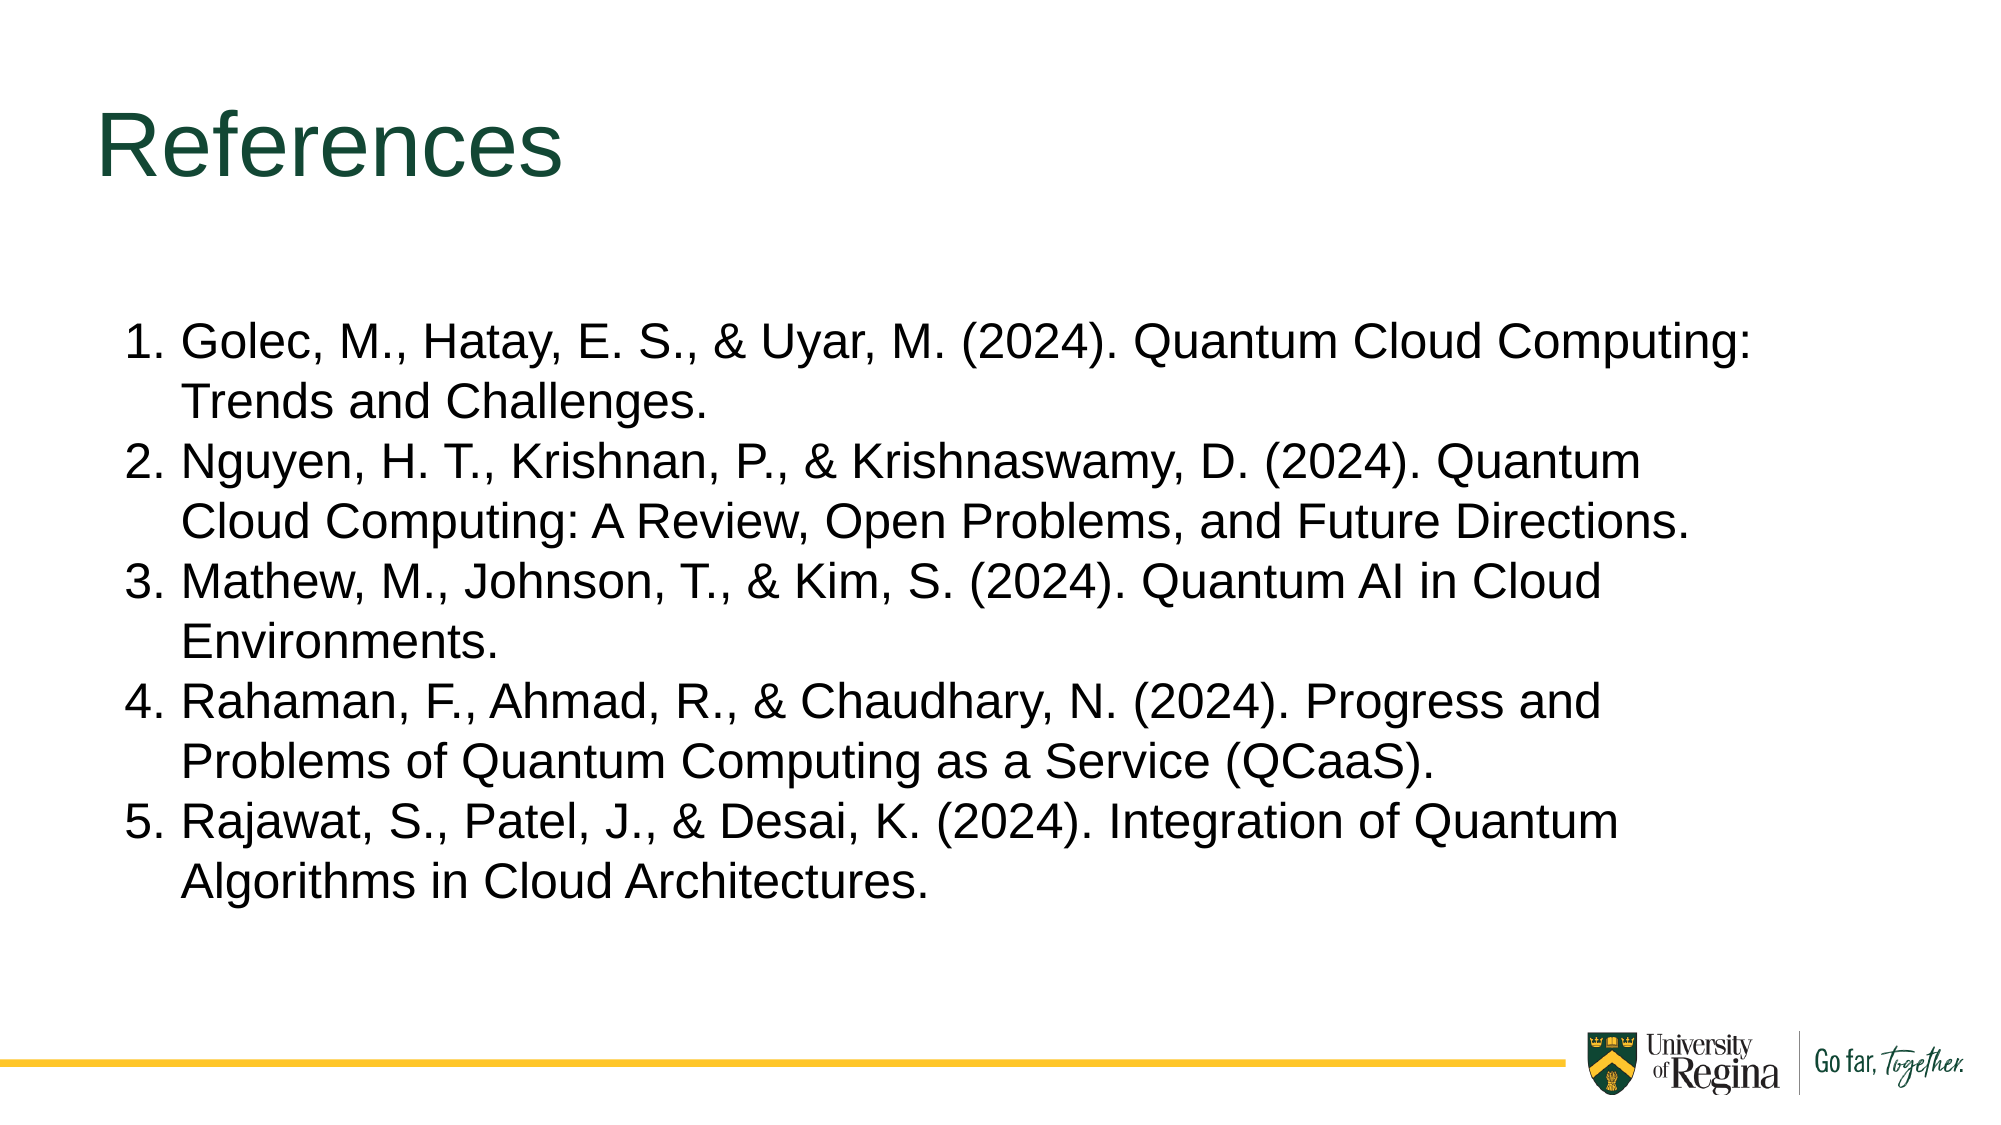

References

Golec, M., Hatay, E. S., & Uyar, M. (2024). Quantum Cloud Computing: Trends and Challenges.
Nguyen, H. T., Krishnan, P., & Krishnaswamy, D. (2024). Quantum Cloud Computing: A Review, Open Problems, and Future Directions.
Mathew, M., Johnson, T., & Kim, S. (2024). Quantum AI in Cloud Environments.
Rahaman, F., Ahmad, R., & Chaudhary, N. (2024). Progress and Problems of Quantum Computing as a Service (QCaaS).
Rajawat, S., Patel, J., & Desai, K. (2024). Integration of Quantum Algorithms in Cloud Architectures.